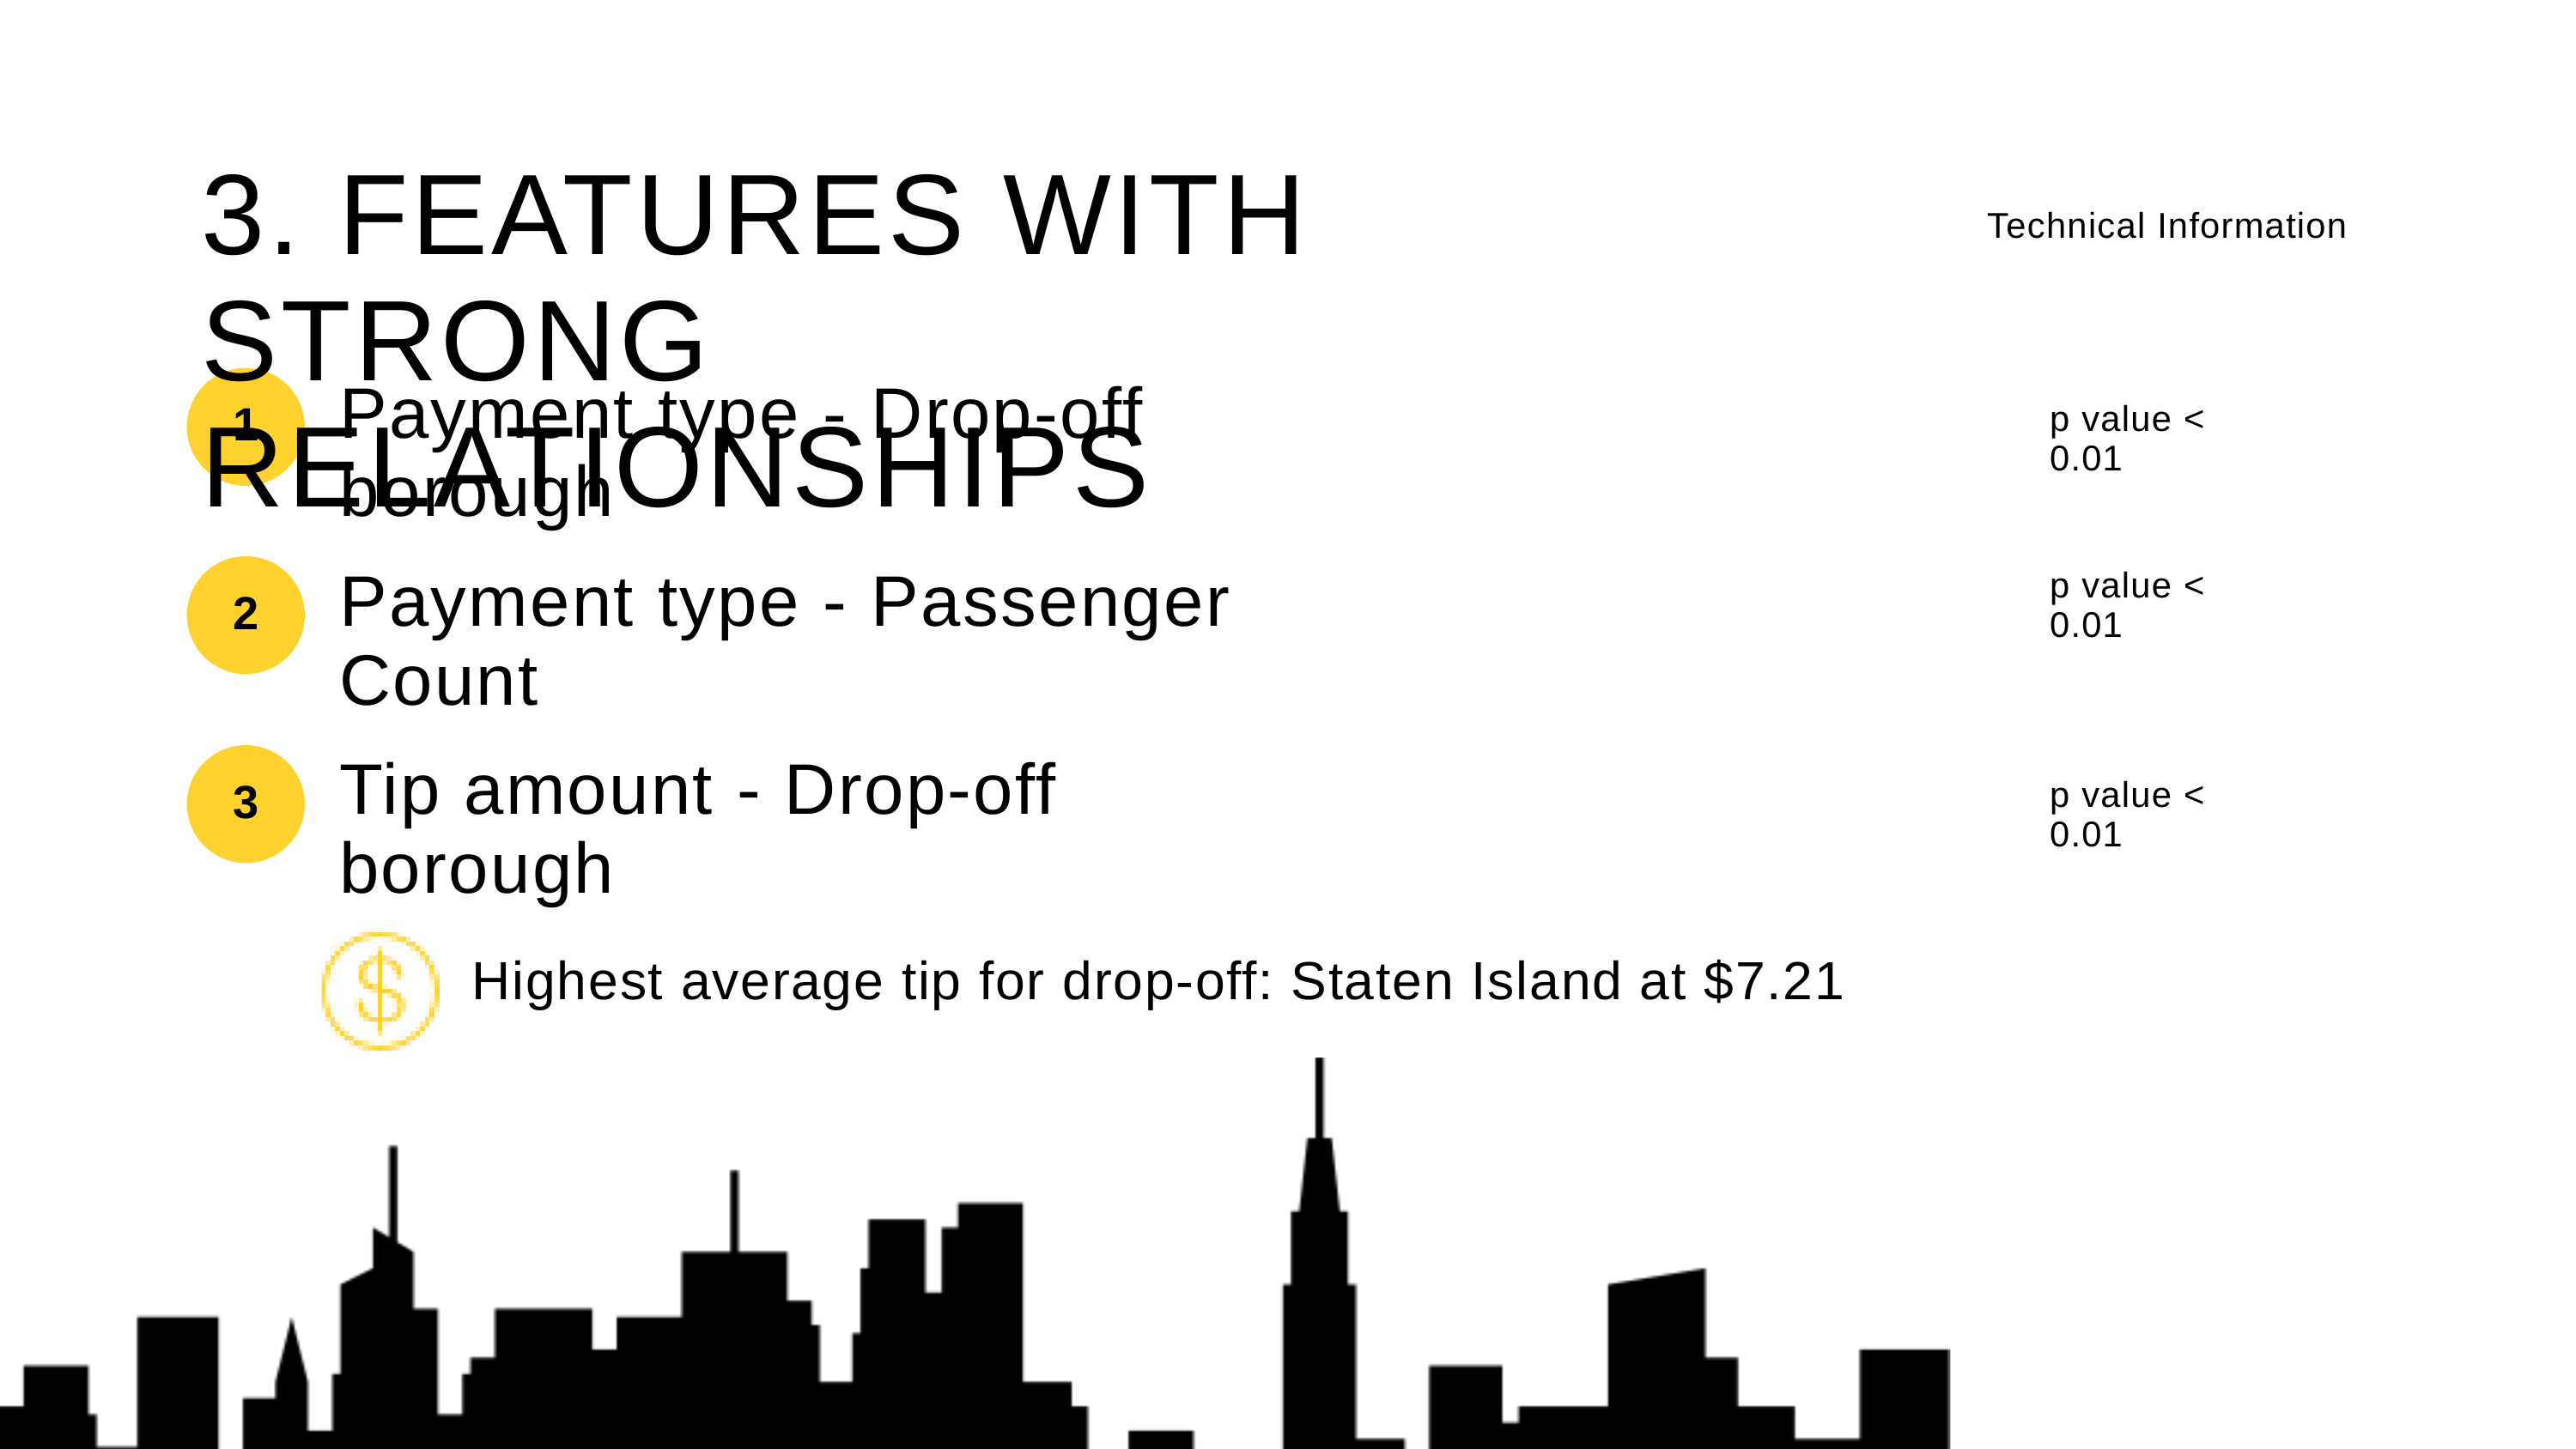

3. FEATURES WITH STRONG RELATIONSHIPS
Technical Information

1
Payment type - Drop-off borough
p value < 0.01

2
Payment type - Passenger Count
p value < 0.01

3
Tip amount - Drop-off borough
p value < 0.01

Highest average tip for drop-off: Staten Island at $7.21